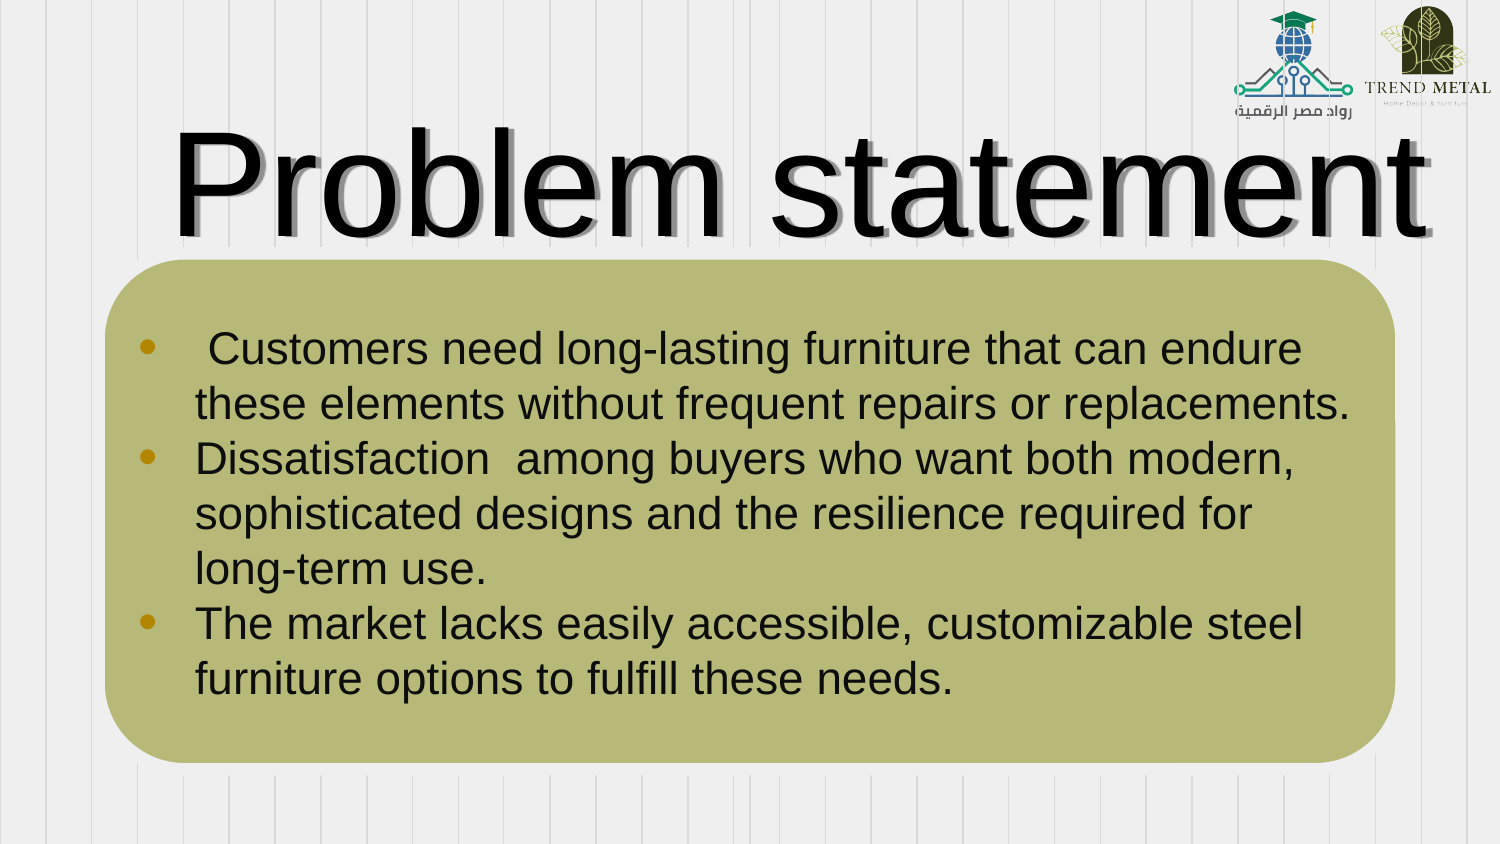

# Problem statement
 Customers need long-lasting furniture that can endure these elements without frequent repairs or replacements.
Dissatisfaction  among buyers who want both modern, sophisticated designs and the resilience required for long-term use.
The market lacks easily accessible, customizable steel furniture options to fulfill these needs.